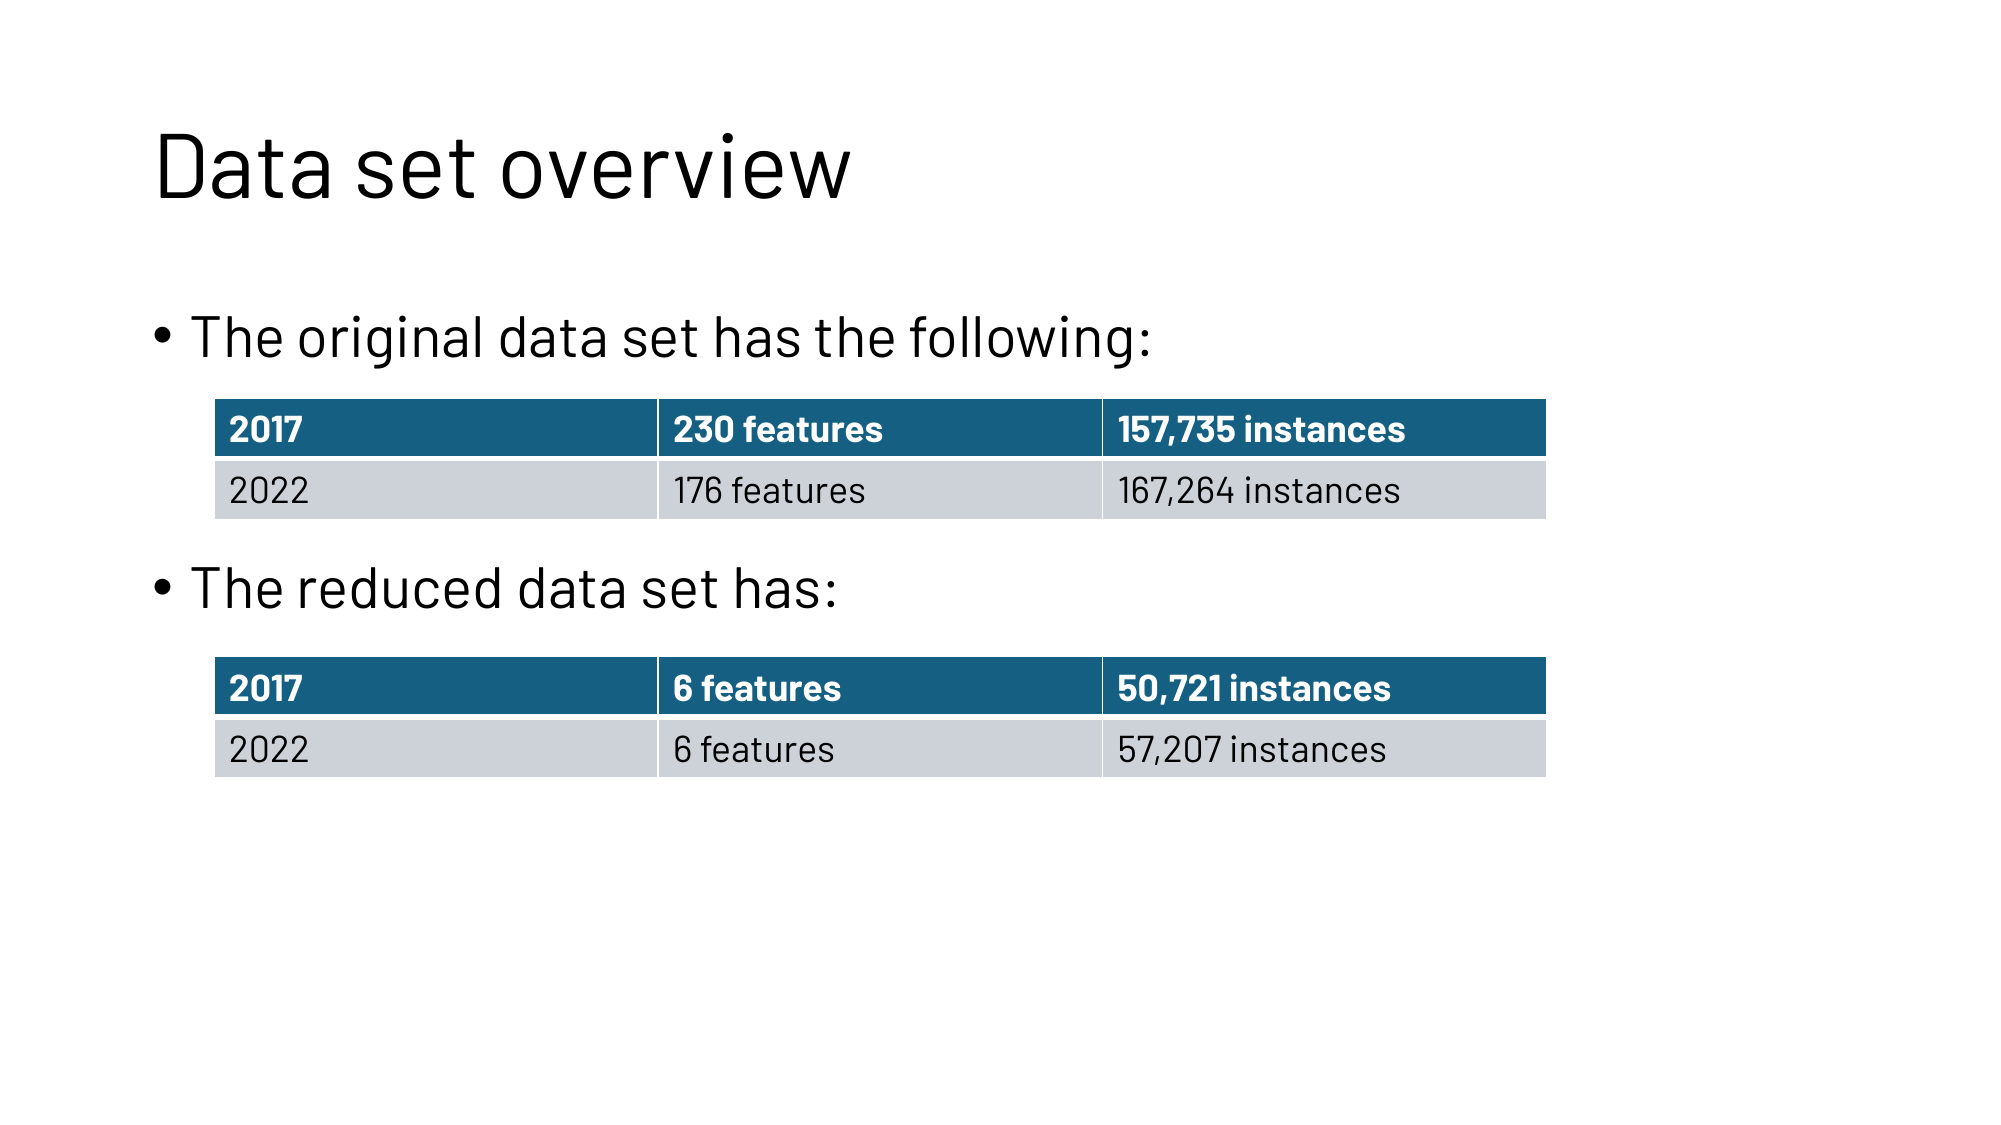

# Data set overview
The original data set has the following:

The reduced data set has:

| 2017 | 230 features | 157,735 instances |
| --- | --- | --- |
| 2022 | 176 features | 167,264 instances |
| 2017 | 6 features | 50,721 instances |
| --- | --- | --- |
| 2022 | 6 features | 57,207 instances |